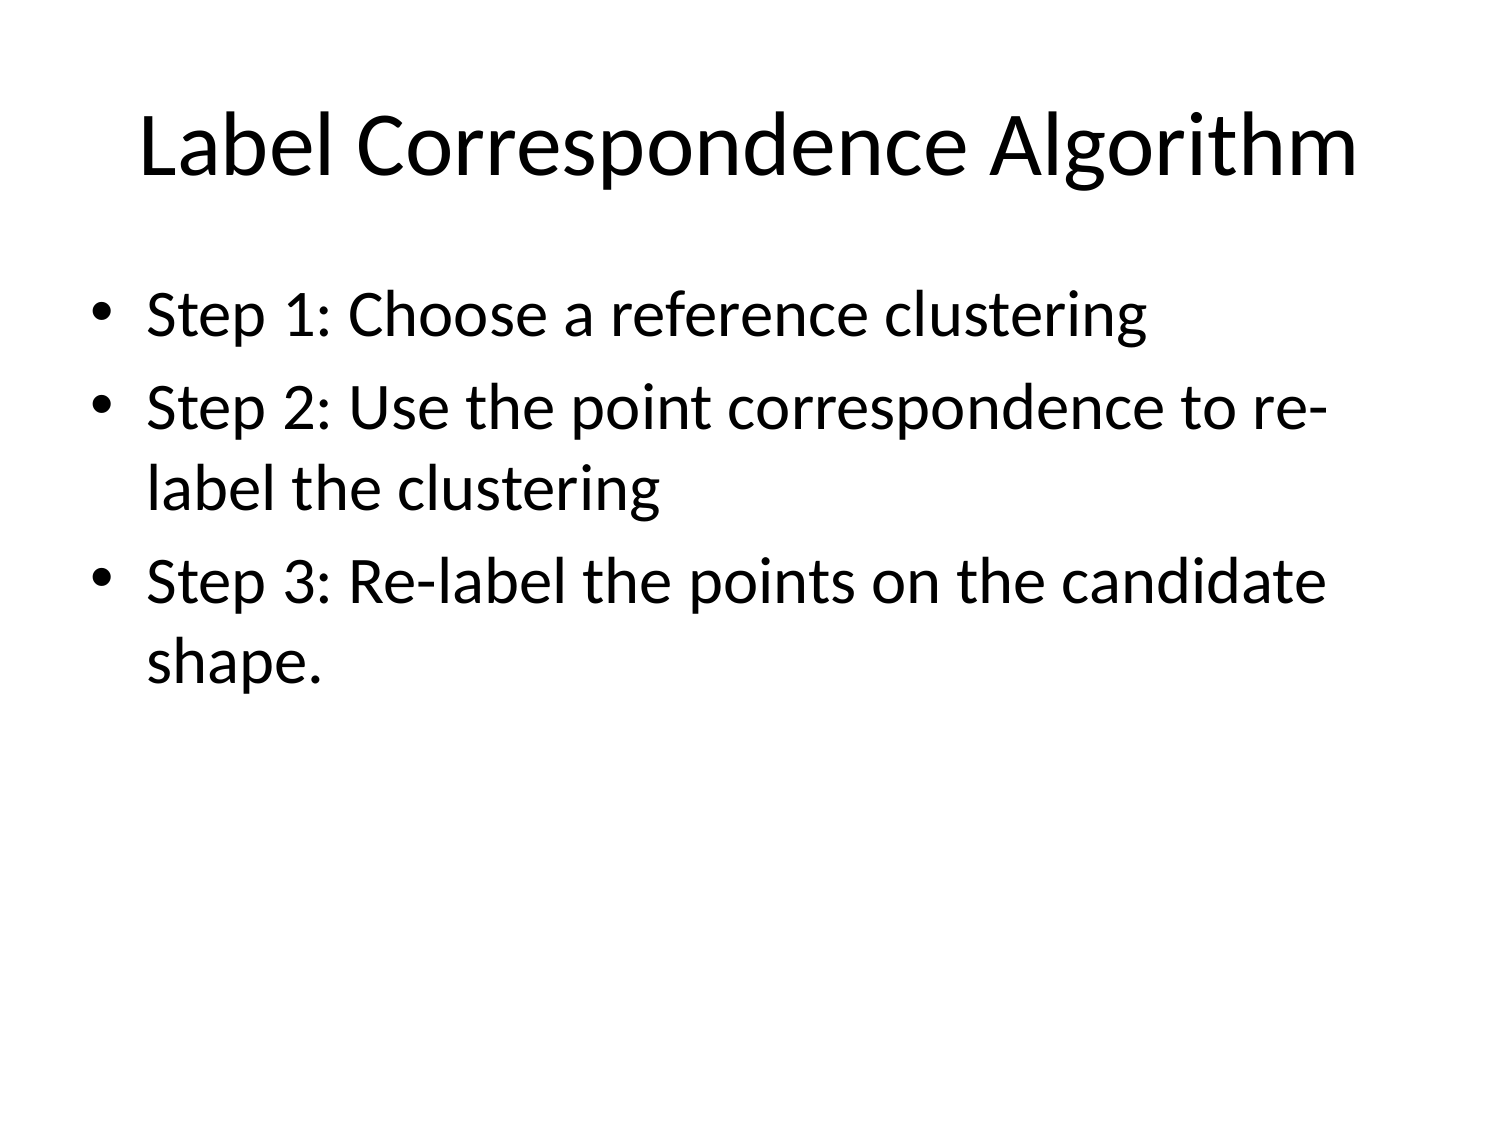

# Label Correspondence Algorithm
Step 1: Choose a reference clustering
Step 2: Use the point correspondence to re-label the clustering
Step 3: Re-label the points on the candidate shape.